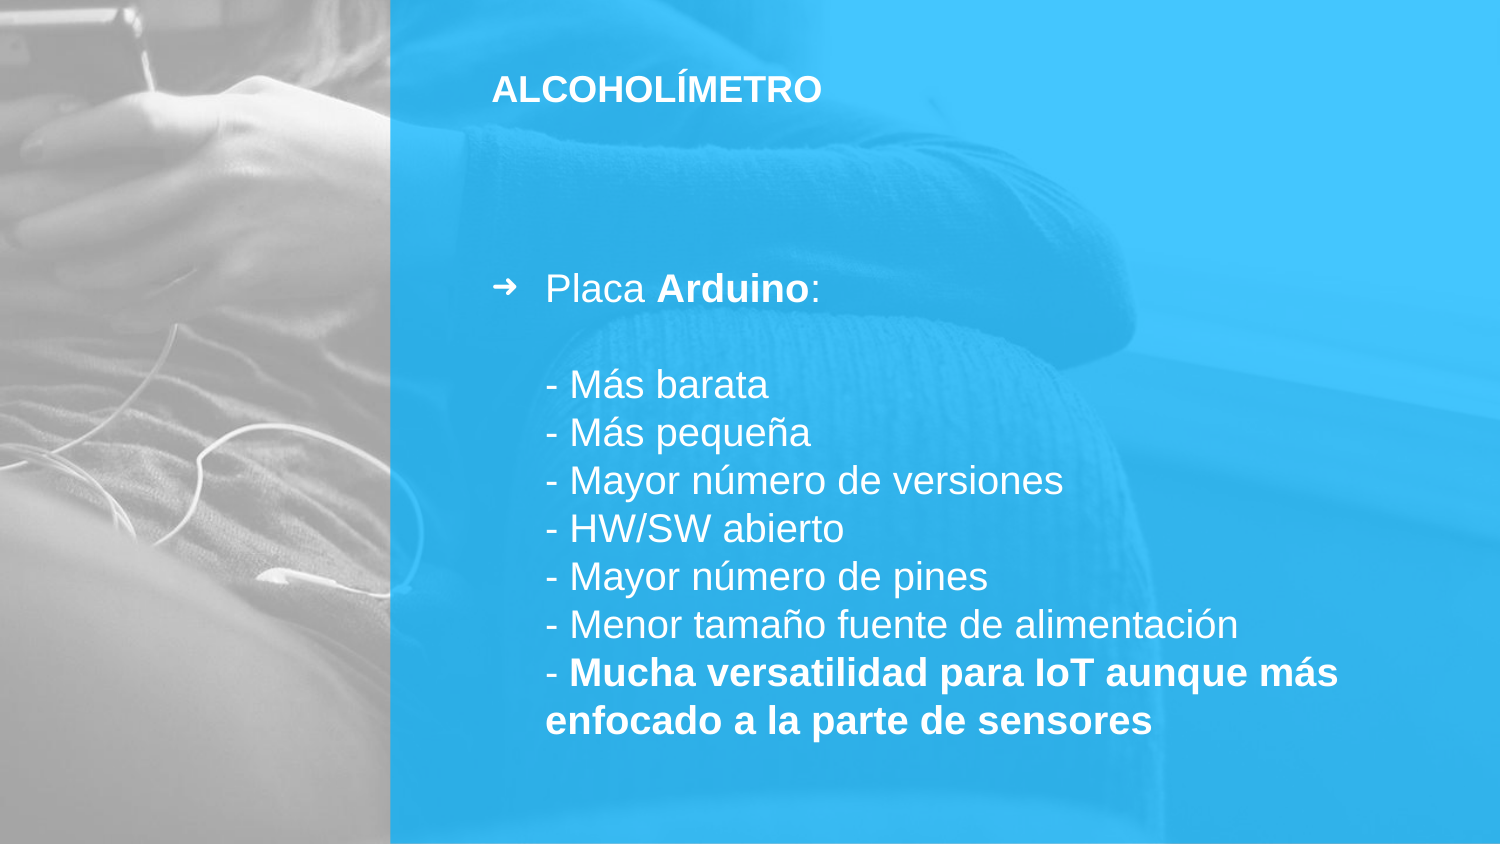

# ALCOHOLÍMETRO
Placa Arduino:

	- Más barata
	- Más pequeña
	- Mayor número de versiones
	- HW/SW abierto
	- Mayor número de pines
	- Menor tamaño fuente de alimentación
	- Mucha versatilidad para IoT aunque más enfocado a la parte de sensores